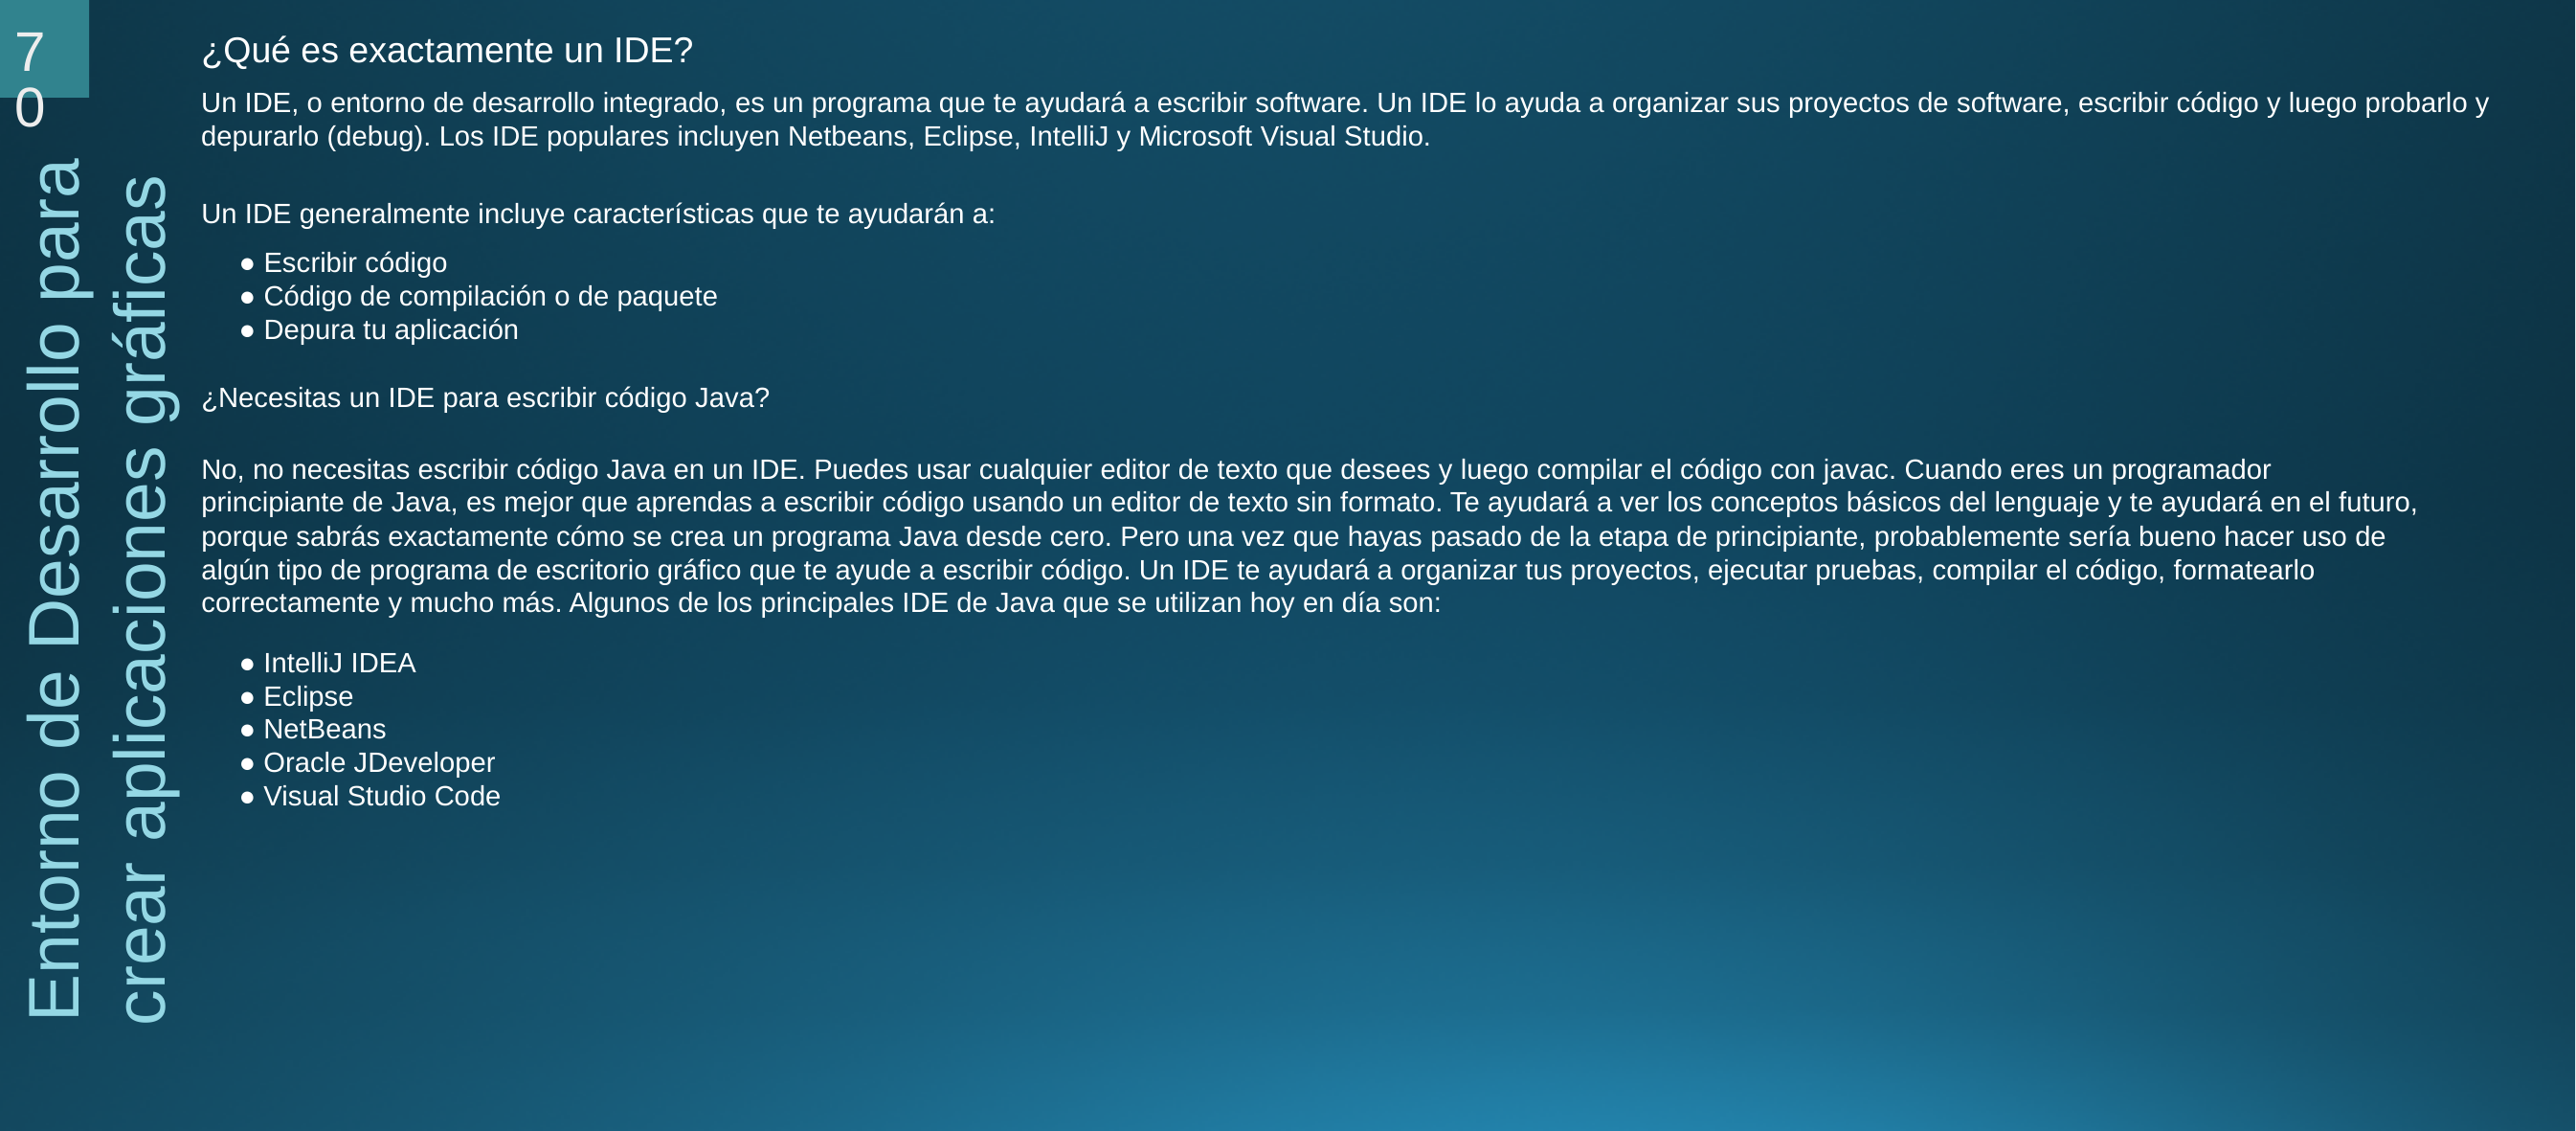

70
¿Qué es exactamente un IDE?
Un IDE, o entorno de desarrollo integrado, es un programa que te ayudará a escribir software. Un IDE lo ayuda a organizar sus proyectos de software, escribir código y luego probarlo y depurarlo (debug). Los IDE populares incluyen Netbeans, Eclipse, IntelliJ y Microsoft Visual Studio.
Un IDE generalmente incluye características que te ayudarán a:
● Escribir código
● Código de compilación o de paquete
● Depura tu aplicación
¿Necesitas un IDE para escribir código Java?
No, no necesitas escribir código Java en un IDE. Puedes usar cualquier editor de texto que desees y luego compilar el código con javac. Cuando eres un programador principiante de Java, es mejor que aprendas a escribir código usando un editor de texto sin formato. Te ayudará a ver los conceptos básicos del lenguaje y te ayudará en el futuro, porque sabrás exactamente cómo se crea un programa Java desde cero. Pero una vez que hayas pasado de la etapa de principiante, probablemente sería bueno hacer uso de algún tipo de programa de escritorio gráfico que te ayude a escribir código. Un IDE te ayudará a organizar tus proyectos, ejecutar pruebas, compilar el código, formatearlo correctamente y mucho más. Algunos de los principales IDE de Java que se utilizan hoy en día son:
 Entorno de Desarrollo para crear aplicaciones gráficas
● IntelliJ IDEA
● Eclipse
● NetBeans
● Oracle JDeveloper
● Visual Studio Code